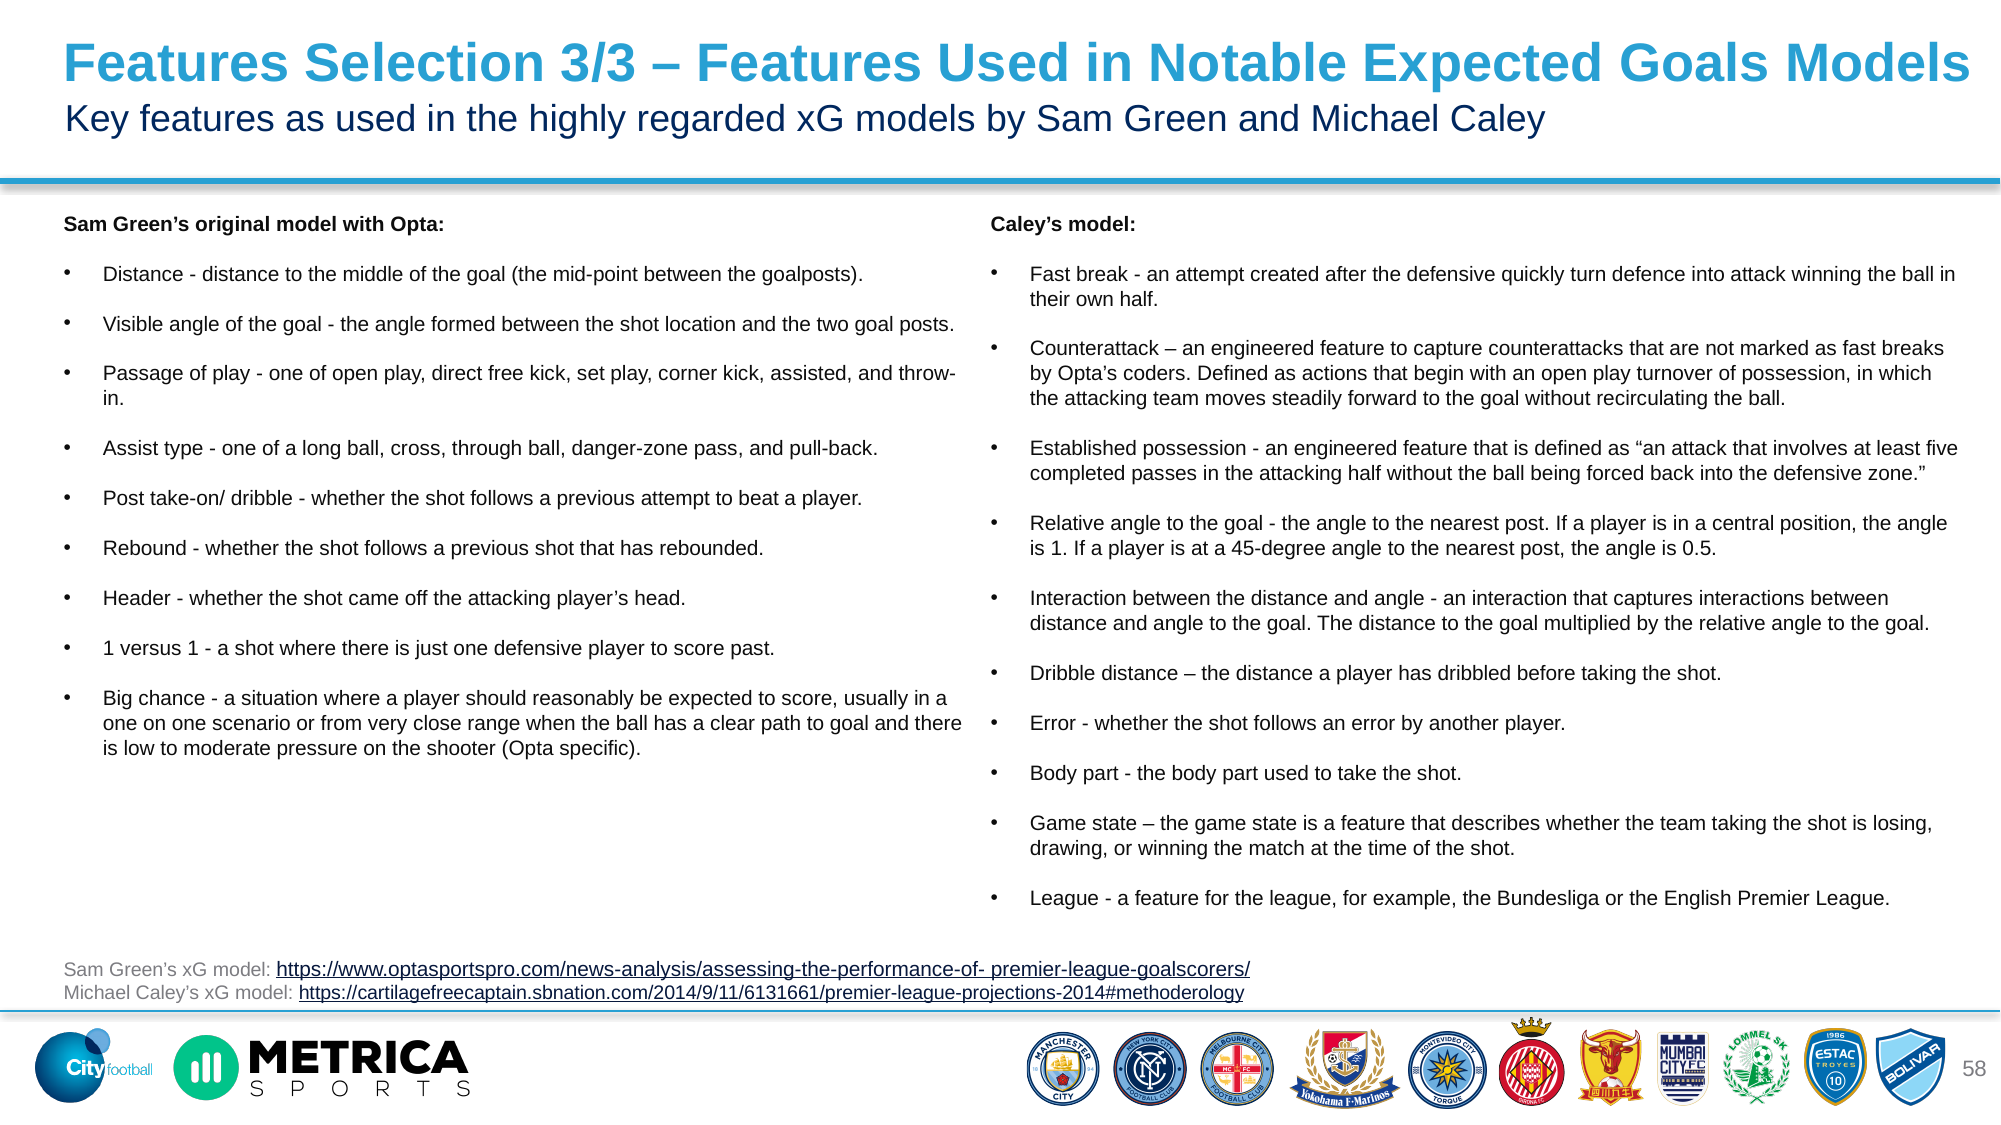

Features Selection 3/3 – Features Used in Notable Expected Goals Models
Key features as used in the highly regarded xG models by Sam Green and Michael Caley
Sam Green’s original model with Opta:

Distance - distance to the middle of the goal (the mid-point between the goalposts).

Visible angle of the goal - the angle formed between the shot location and the two goal posts.

Passage of play - one of open play, direct free kick, set play, corner kick, assisted, and throw-in.

Assist type - one of a long ball, cross, through ball, danger-zone pass, and pull-back.

Post take-on/ dribble - whether the shot follows a previous attempt to beat a player.

Rebound - whether the shot follows a previous shot that has rebounded.

Header - whether the shot came off the attacking player’s head.

1 versus 1 - a shot where there is just one defensive player to score past.

Big chance - a situation where a player should reasonably be expected to score, usually in a one on one scenario or from very close range when the ball has a clear path to goal and there is low to moderate pressure on the shooter (Opta specific).
Caley’s model:

Fast break - an attempt created after the defensive quickly turn defence into attack winning the ball in their own half.

Counterattack – an engineered feature to capture counterattacks that are not marked as fast breaks by Opta’s coders. Defined as actions that begin with an open play turnover of possession, in which the attacking team moves steadily forward to the goal without recirculating the ball.

Established possession - an engineered feature that is defined as “an attack that involves at least five completed passes in the attacking half without the ball being forced back into the defensive zone.”

Relative angle to the goal - the angle to the nearest post. If a player is in a central position, the angle is 1. If a player is at a 45-degree angle to the nearest post, the angle is 0.5.

Interaction between the distance and angle - an interaction that captures interactions between distance and angle to the goal. The distance to the goal multiplied by the relative angle to the goal.

Dribble distance – the distance a player has dribbled before taking the shot.

Error - whether the shot follows an error by another player.

Body part - the body part used to take the shot.

Game state – the game state is a feature that describes whether the team taking the shot is losing, drawing, or winning the match at the time of the shot.

League - a feature for the league, for example, the Bundesliga or the English Premier League.
Sam Green’s xG model: https://www.optasportspro.com/news-analysis/assessing-the-performance-of- premier-league-goalscorers/
Michael Caley’s xG model: https://cartilagefreecaptain.sbnation.com/2014/9/11/6131661/premier-league-projections-2014#methoderology
58